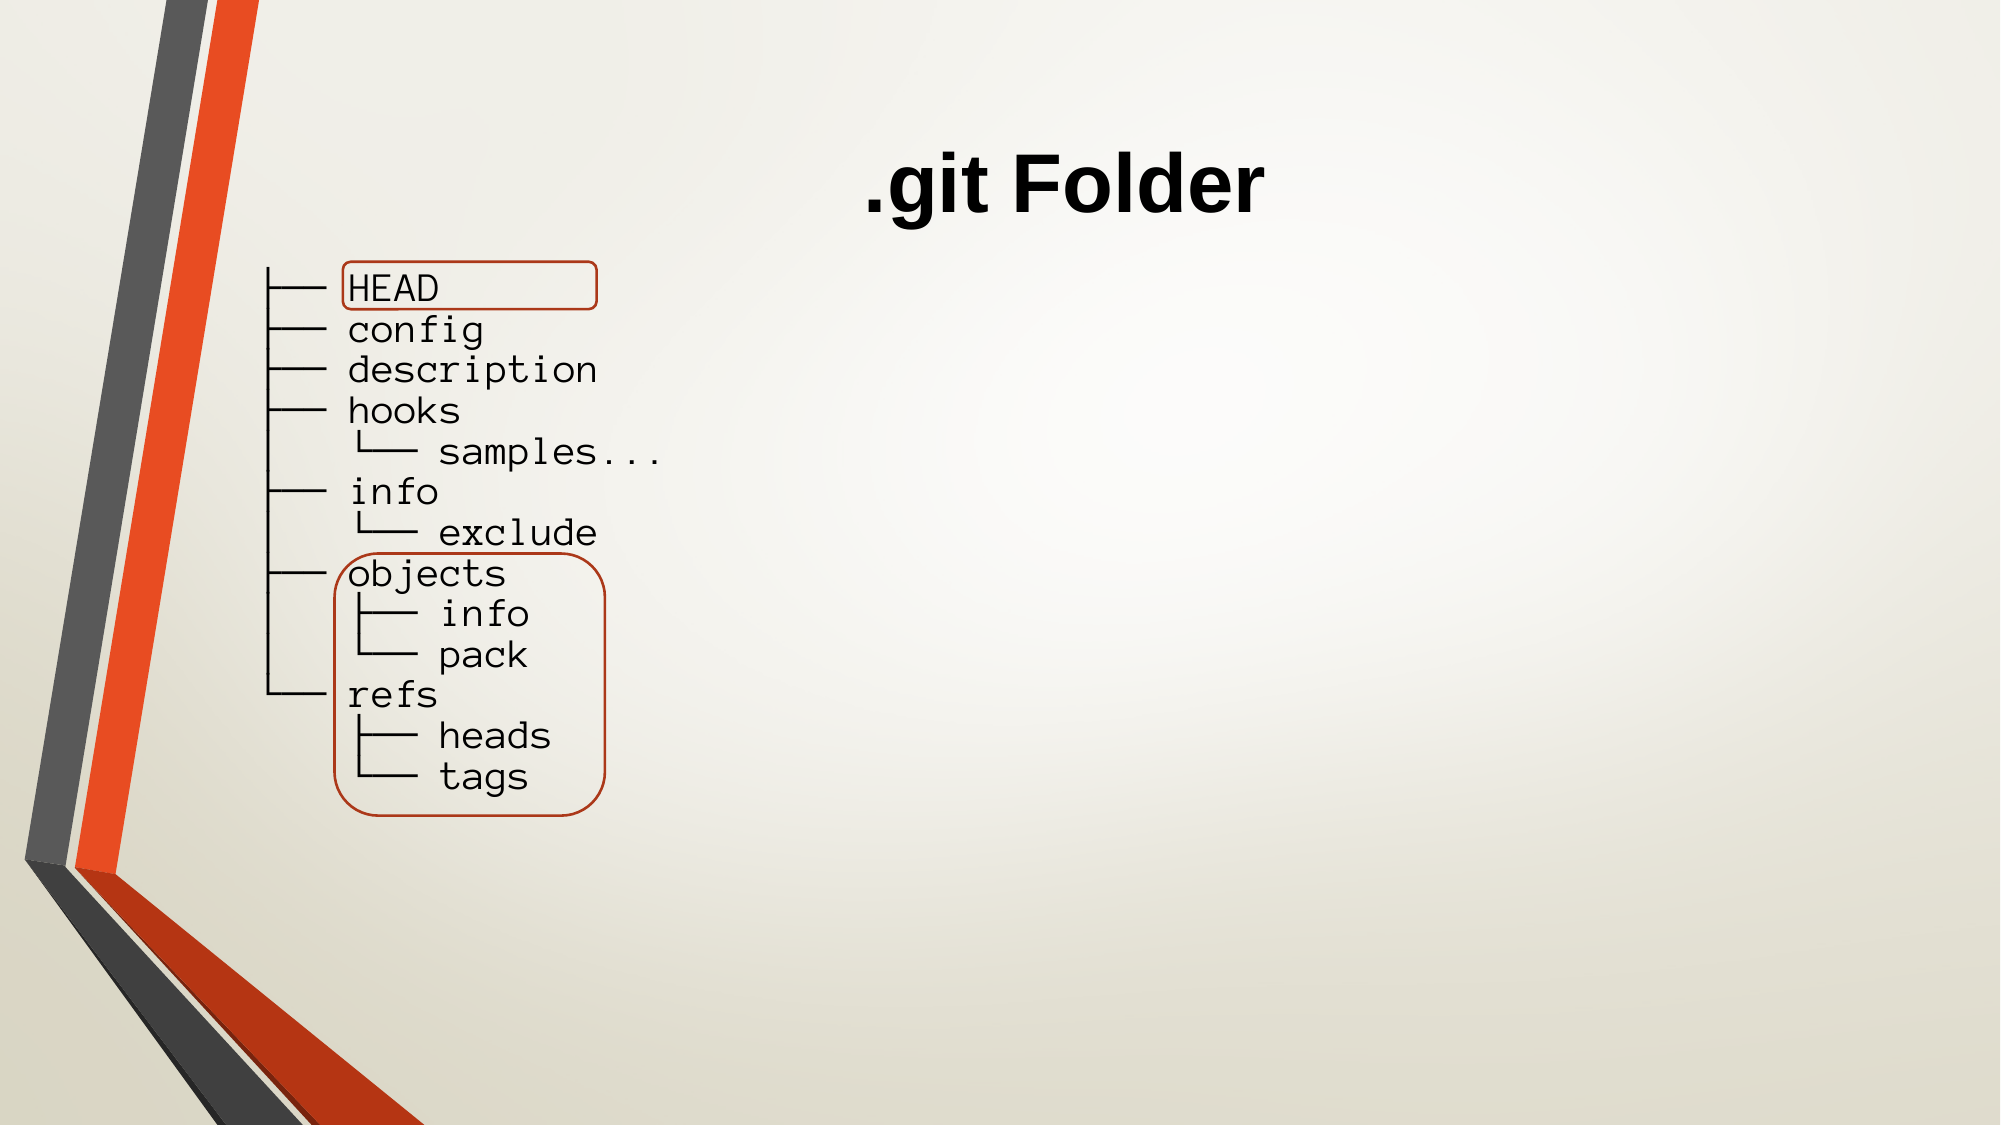

# .git Folder
├── HEAD
├── config
├── description
├── hooks
│   └── samples...
├── info
│   └── exclude
├── objects
│   ├── info
│   └── pack
└── refs
    ├── heads
    └── tags